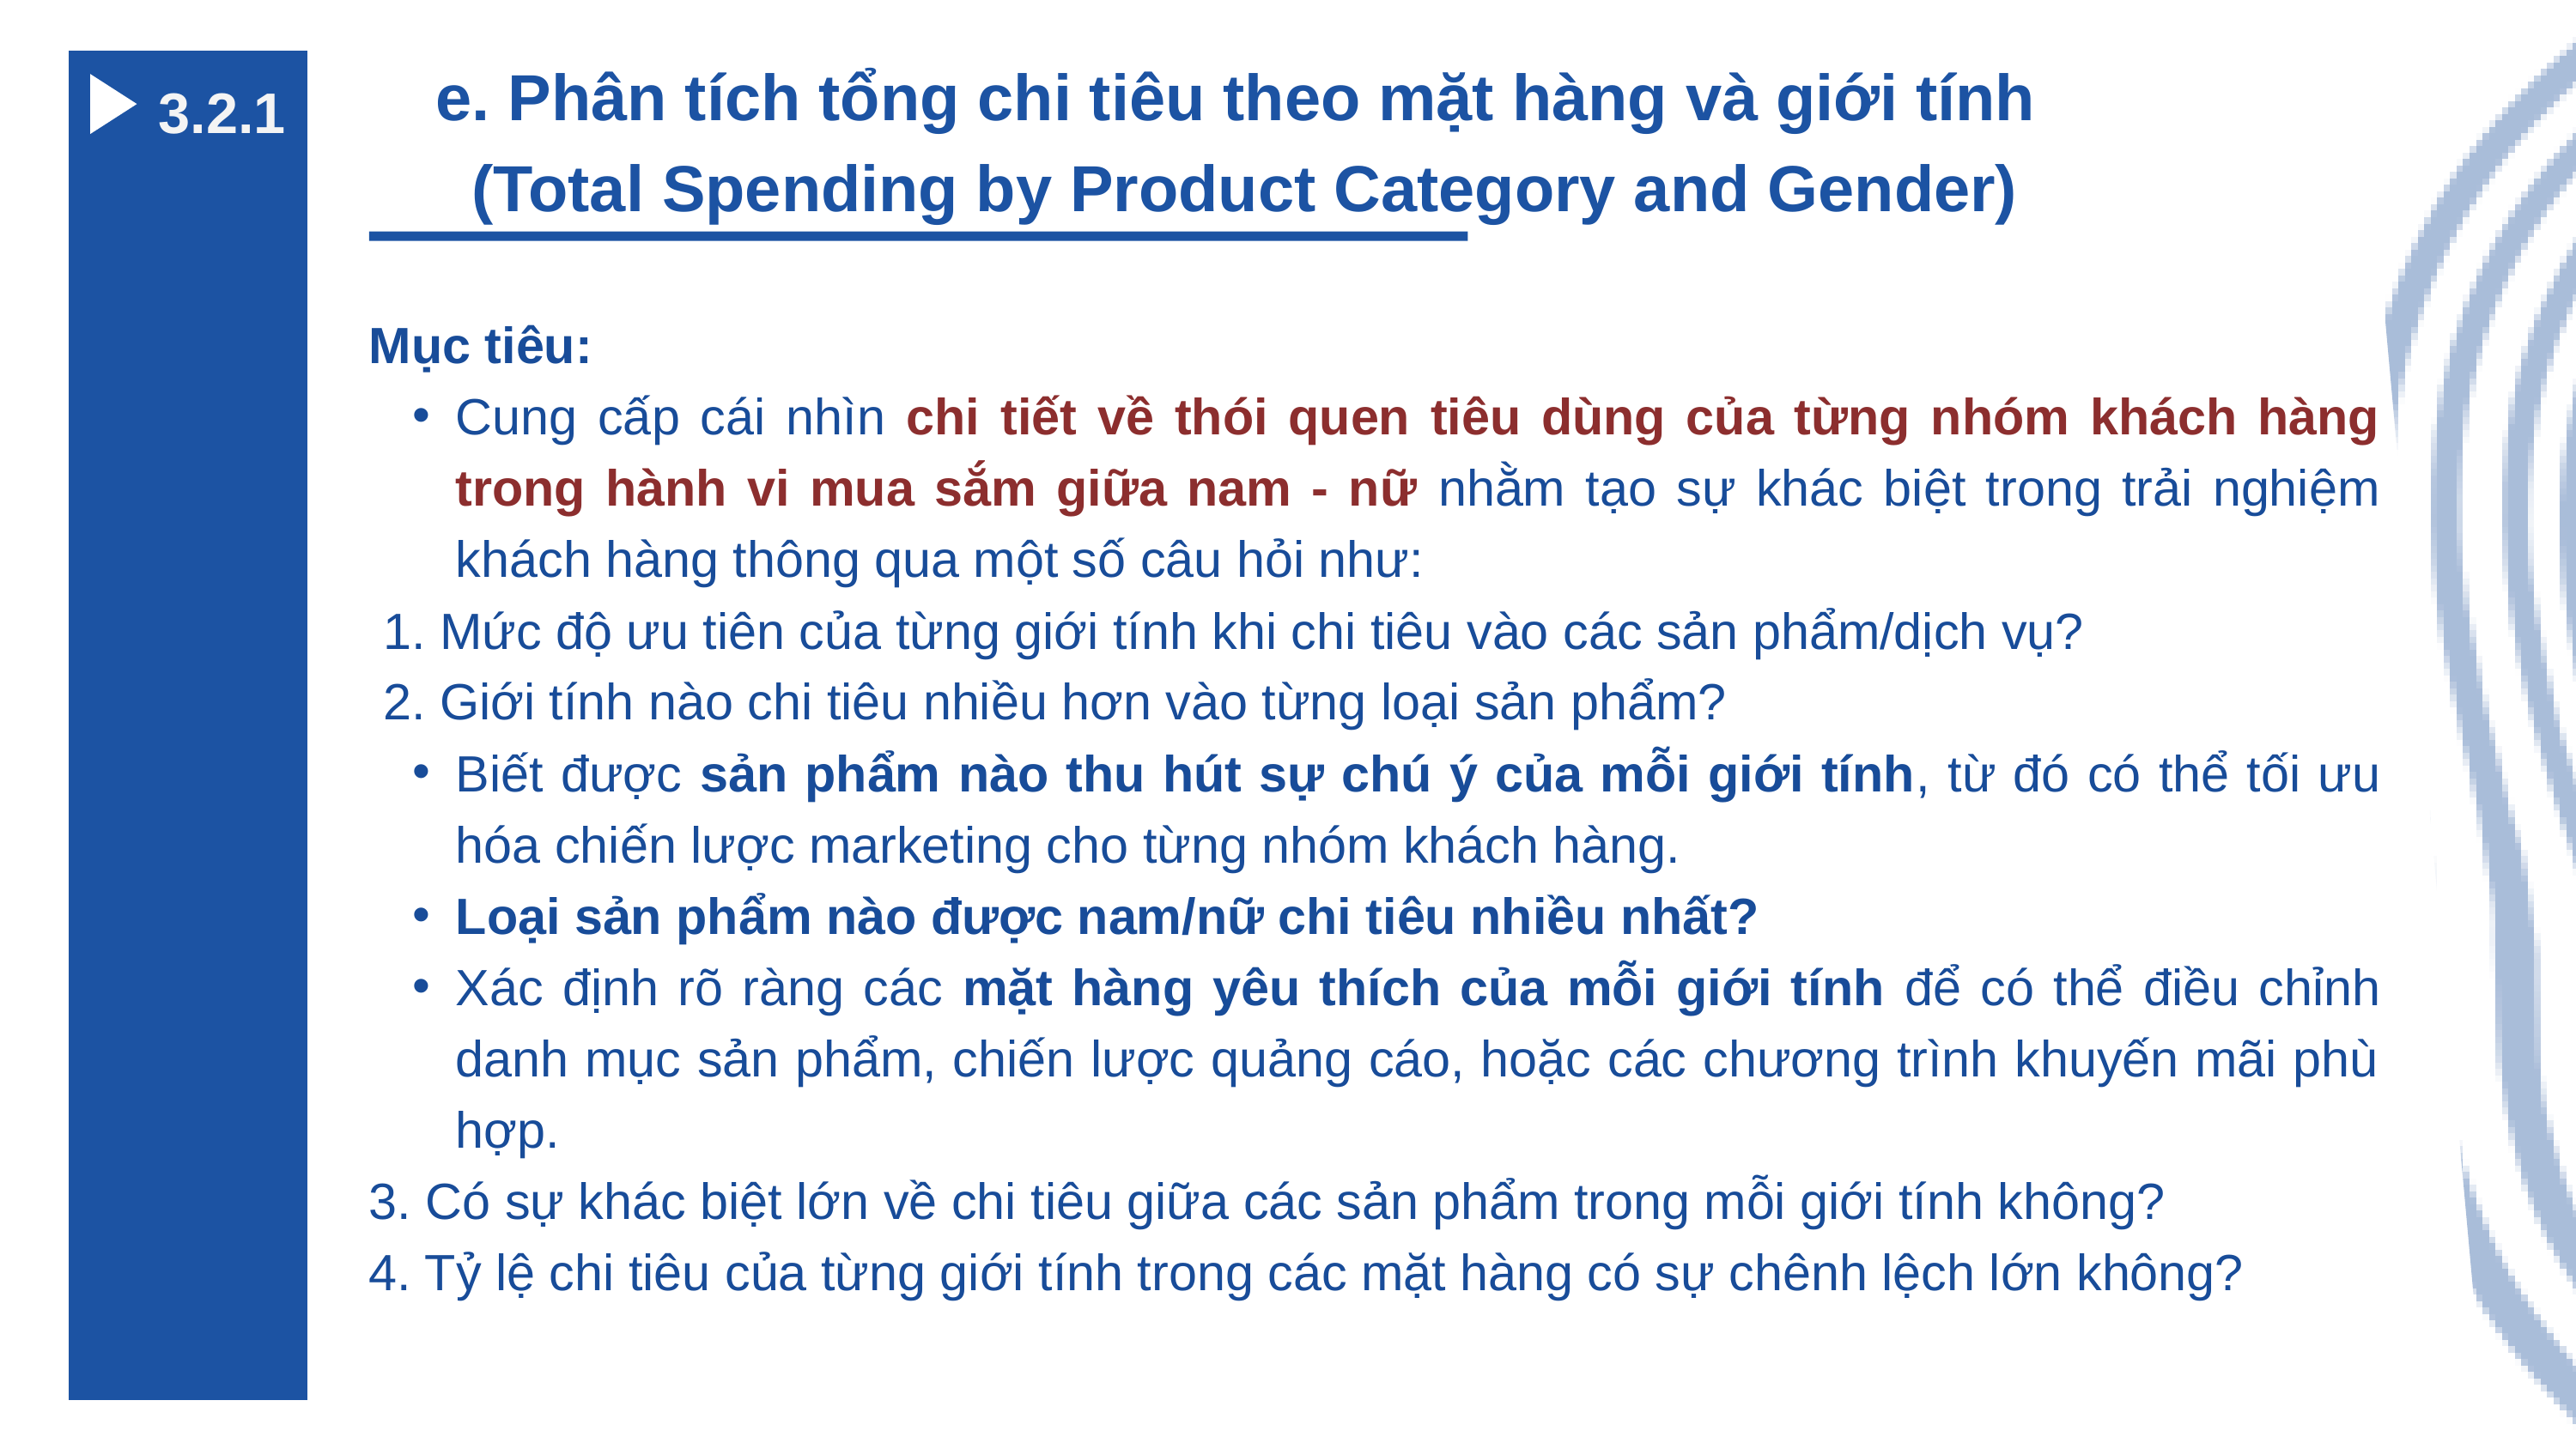

e. Phân tích tổng chi tiêu theo mặt hàng và giới tính
(Total Spending by Product Category and Gender)

3.2.1

Mục tiêu:
Cung cấp cái nhìn chi tiết về thói quen tiêu dùng của từng nhóm khách hàng trong hành vi mua sắm giữa nam - nữ nhằm tạo sự khác biệt trong trải nghiệm khách hàng thông qua một số câu hỏi như:
 1. Mức độ ưu tiên của từng giới tính khi chi tiêu vào các sản phẩm/dịch vụ?
 2. Giới tính nào chi tiêu nhiều hơn vào từng loại sản phẩm?
Biết được sản phẩm nào thu hút sự chú ý của mỗi giới tính, từ đó có thể tối ưu hóa chiến lược marketing cho từng nhóm khách hàng.
Loại sản phẩm nào được nam/nữ chi tiêu nhiều nhất?
Xác định rõ ràng các mặt hàng yêu thích của mỗi giới tính để có thể điều chỉnh danh mục sản phẩm, chiến lược quảng cáo, hoặc các chương trình khuyến mãi phù hợp.
3. Có sự khác biệt lớn về chi tiêu giữa các sản phẩm trong mỗi giới tính không?
4. Tỷ lệ chi tiêu của từng giới tính trong các mặt hàng có sự chênh lệch lớn không?